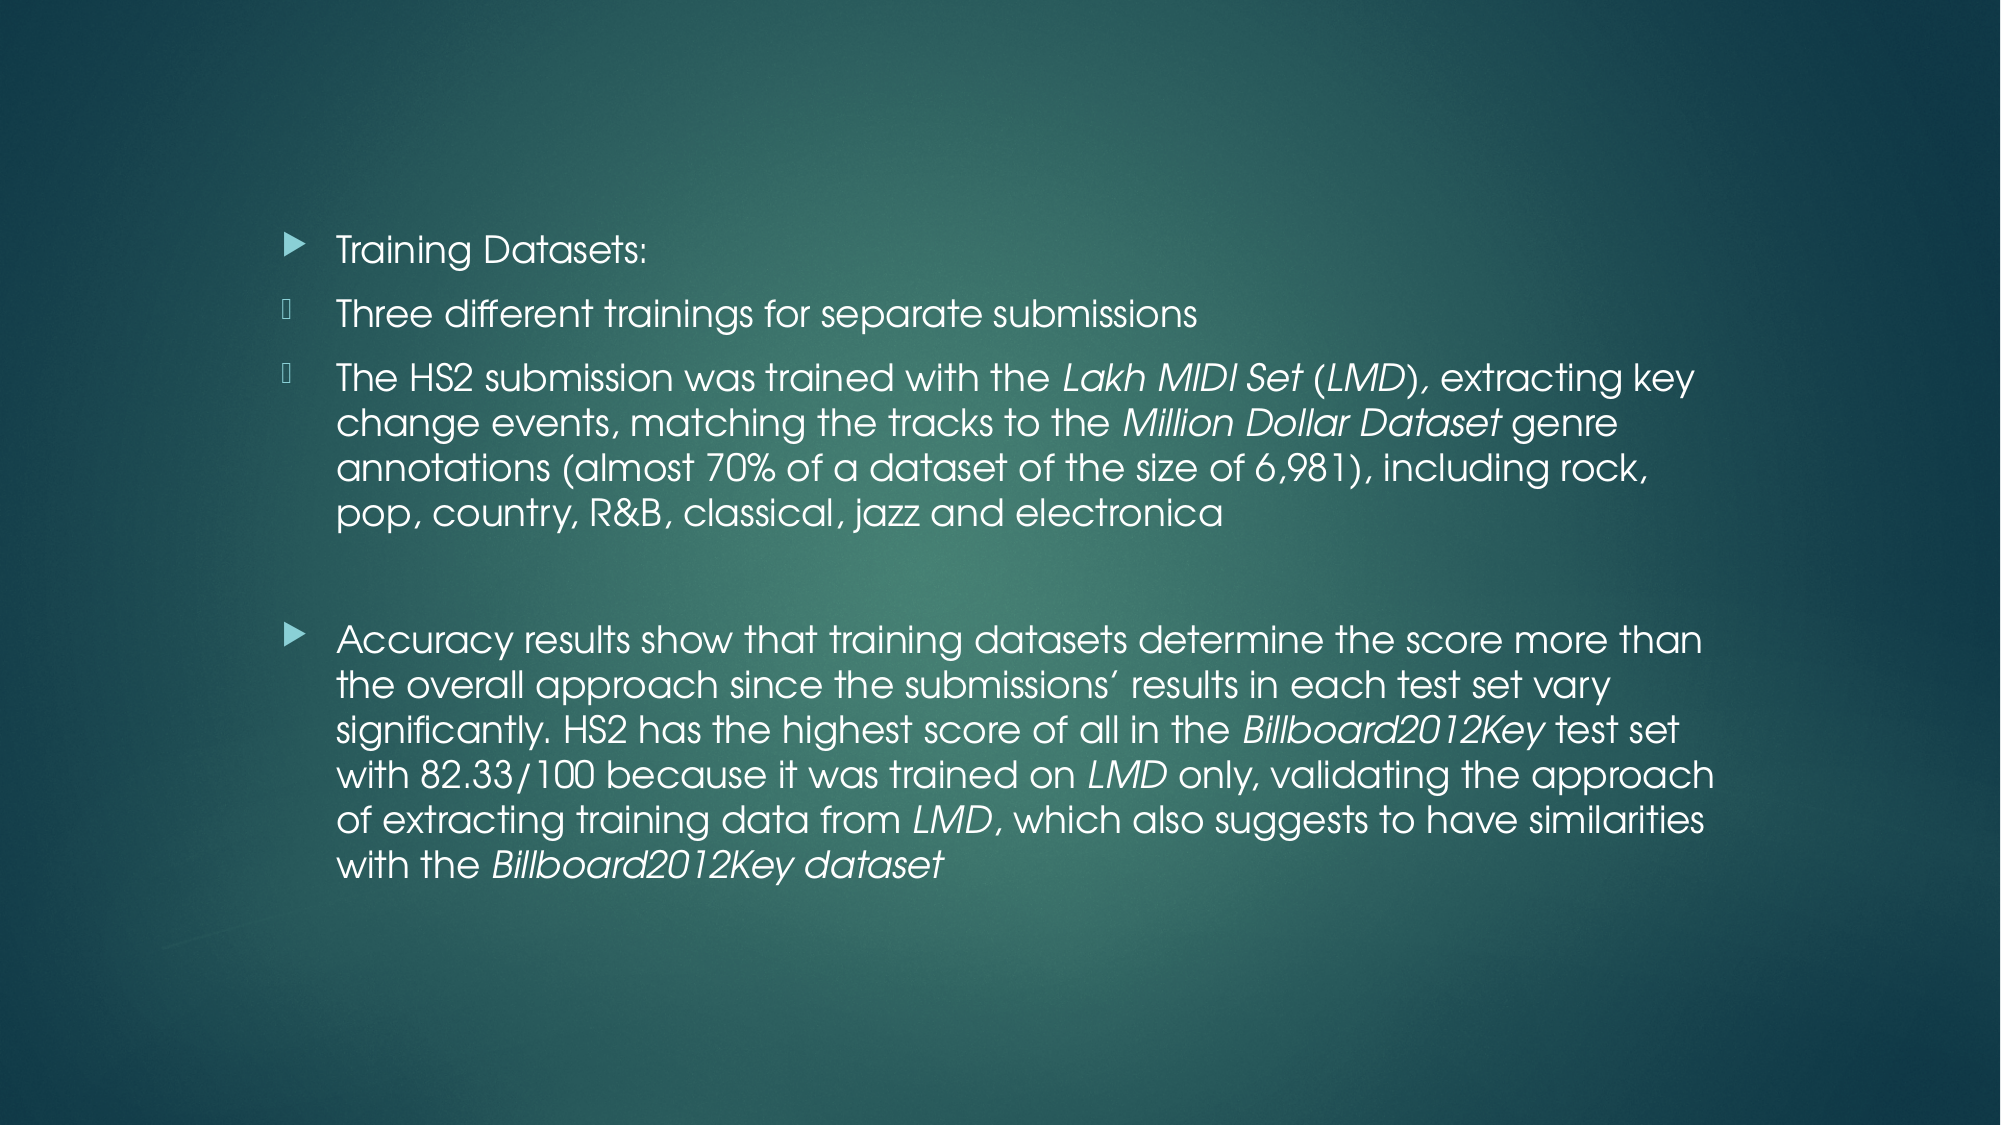

Training Datasets:
Three different trainings for separate submissions
The HS2 submission was trained with the Lakh MIDI Set (LMD), extracting key change events, matching the tracks to the Million Dollar Dataset genre annotations (almost 70% of a dataset of the size of 6,981), including rock, pop, country, R&B, classical, jazz and electronica

Accuracy results show that training datasets determine the score more than the overall approach since the submissions’ results in each test set vary significantly. HS2 has the highest score of all in the Billboard2012Key test set with 82.33/100 because it was trained on LMD only, validating the approach of extracting training data from LMD, which also suggests to have similarities with the Billboard2012Key dataset